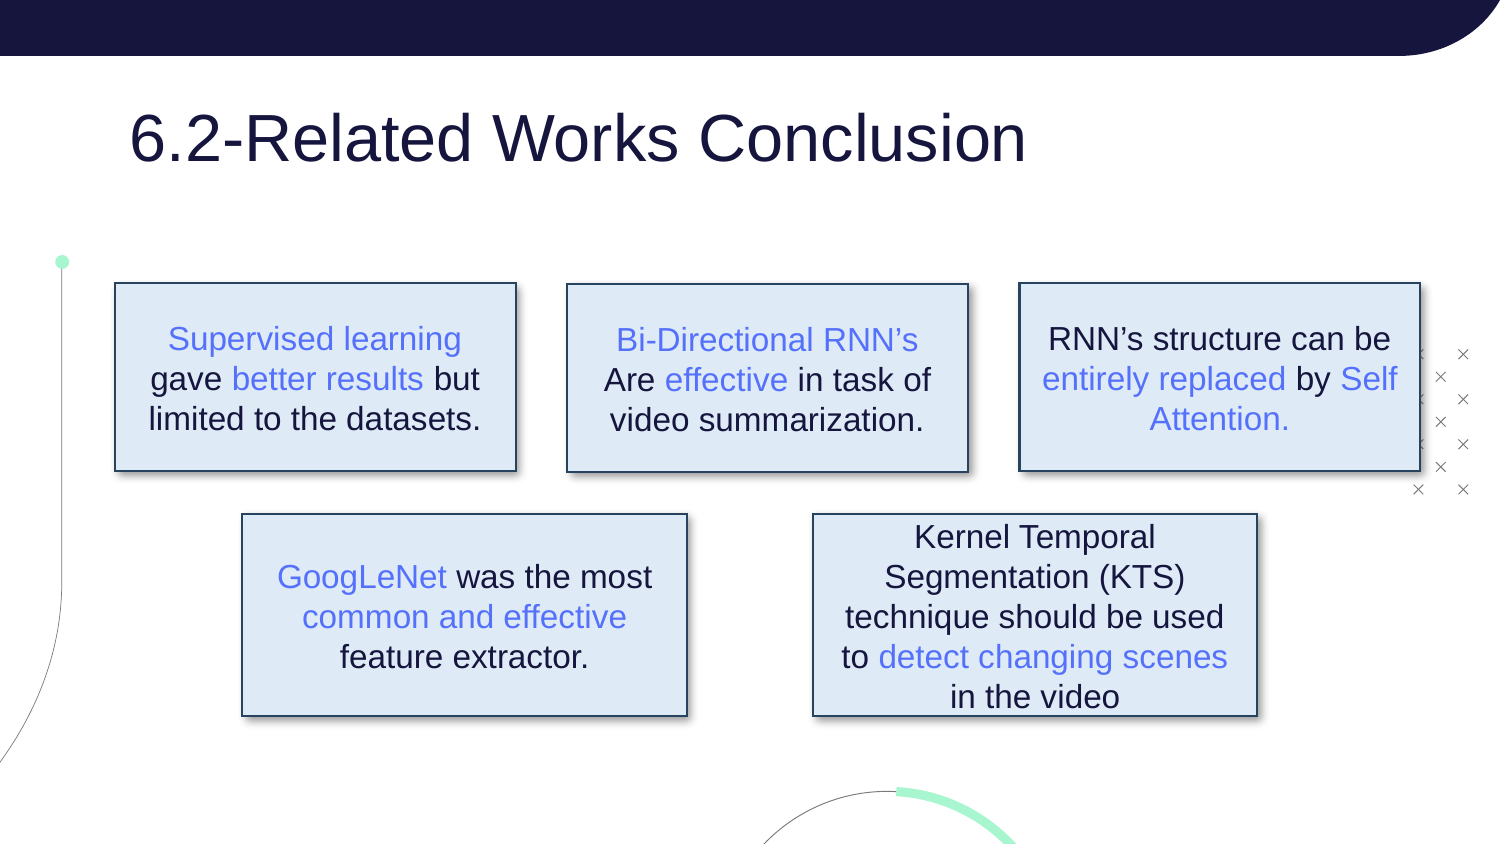

6.2-Related Works Conclusion
Supervised learning gave better results but limited to the datasets.
RNN’s structure can be entirely replaced by Self Attention.

Bi-Directional RNN’s
Are effective in task of video summarization.

Kernel Temporal Segmentation (KTS) technique should be used to detect changing scenes in the video
GoogLeNet was the most common and effective feature extractor.